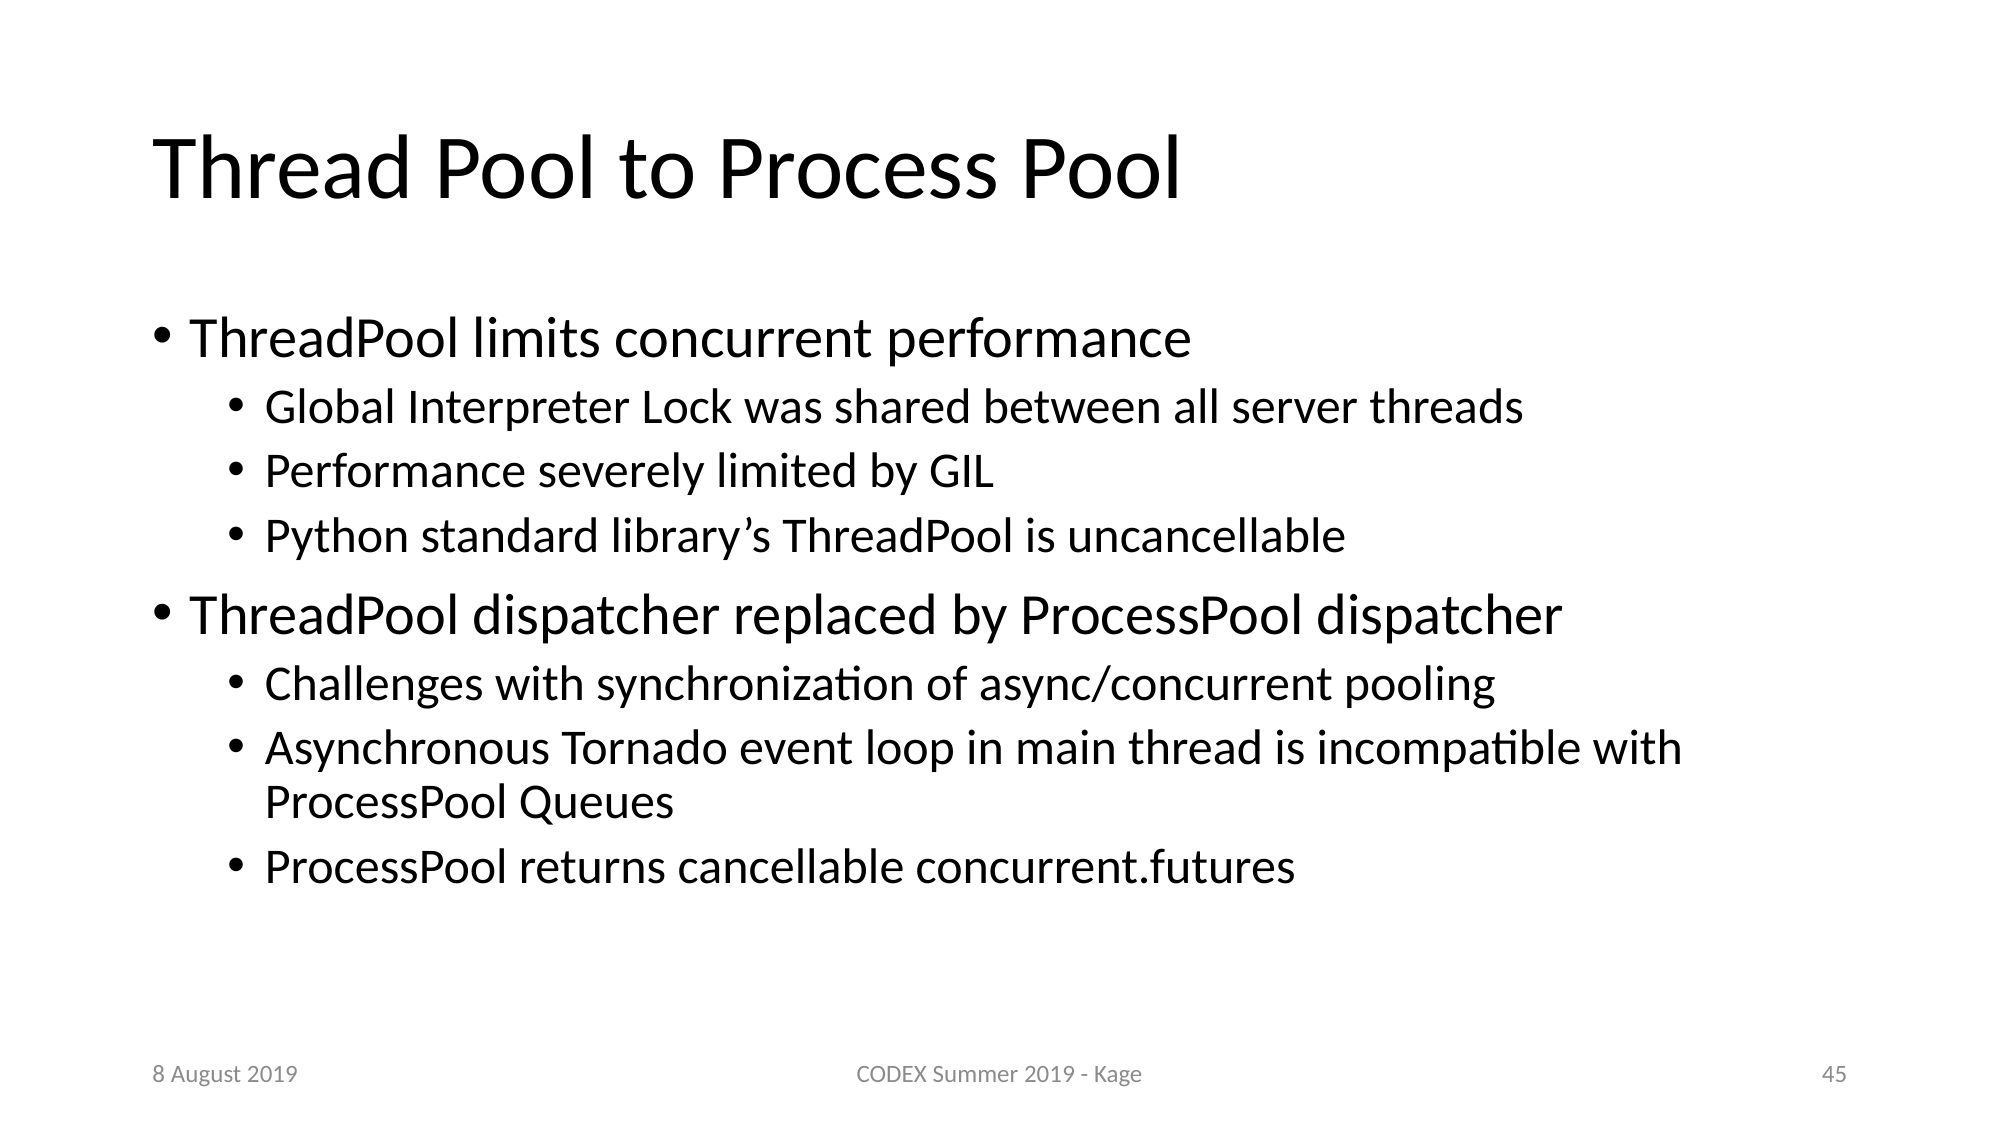

# Thread Pool to Process Pool
ThreadPool limits concurrent performance
Global Interpreter Lock was shared between all server threads
Performance severely limited by GIL
Python standard library’s ThreadPool is uncancellable
ThreadPool dispatcher replaced by ProcessPool dispatcher
Challenges with synchronization of async/concurrent pooling
Asynchronous Tornado event loop in main thread is incompatible with ProcessPool Queues
ProcessPool returns cancellable concurrent.futures

8 August 2019
CODEX Summer 2019 - Kage
45